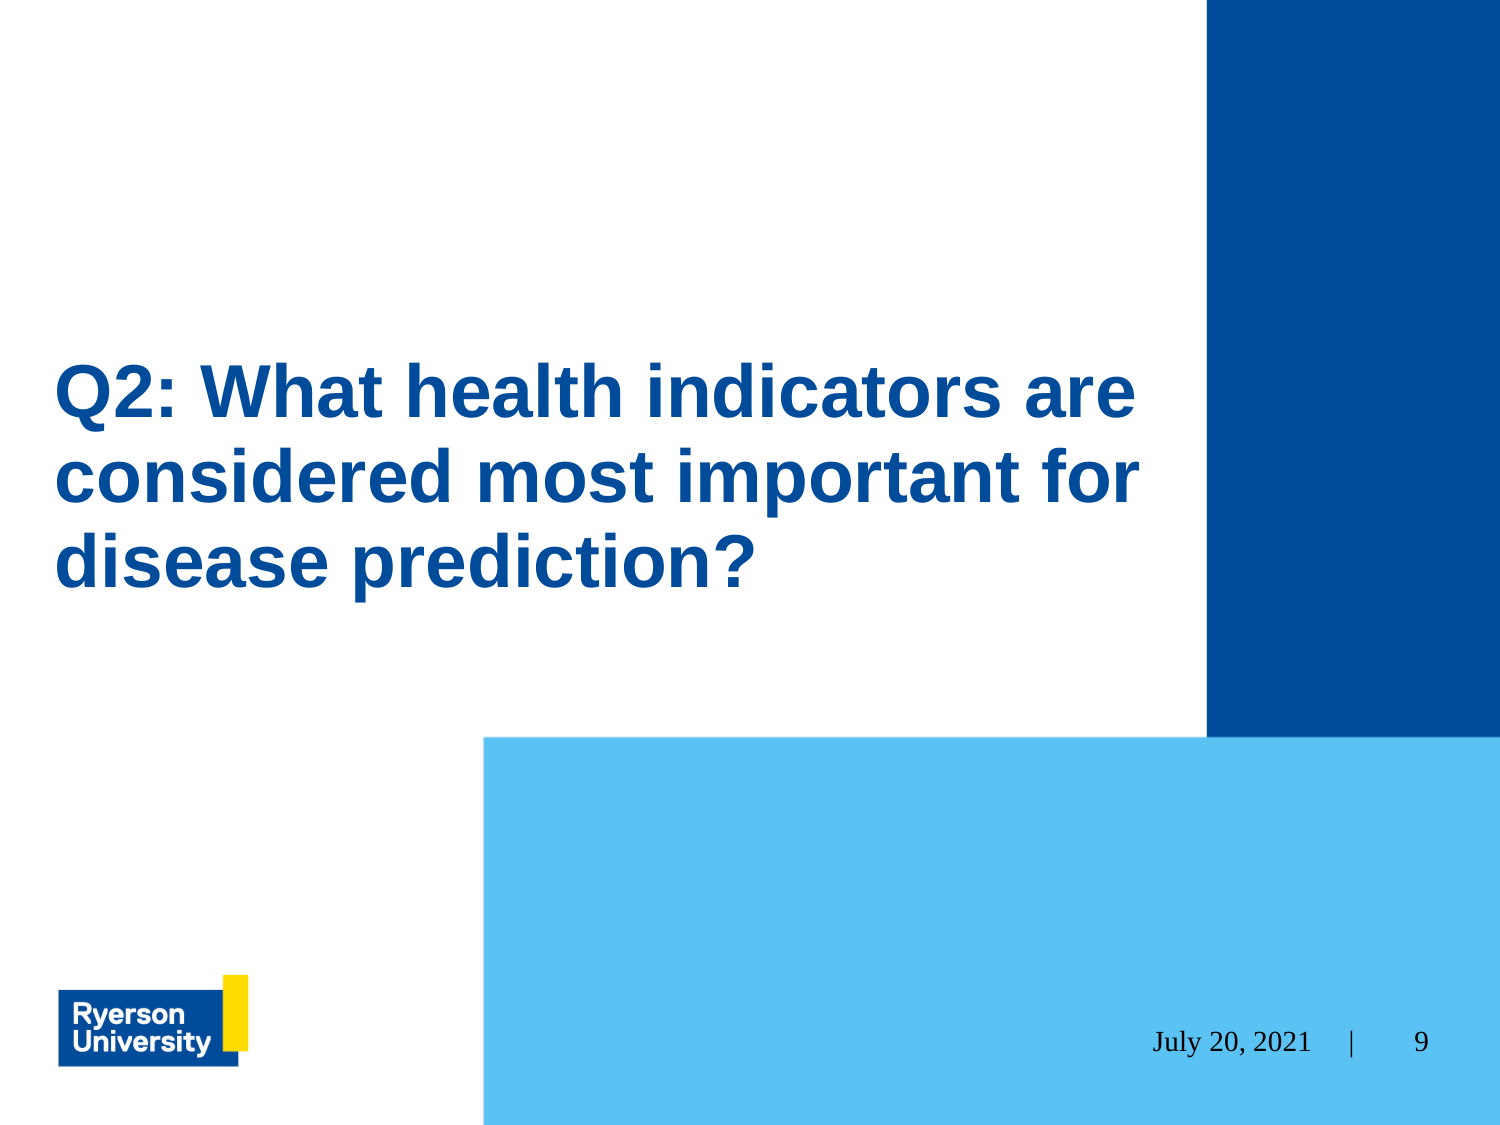

# Q2: What health indicators are considered most important for disease prediction?
9
July 20, 2021     |